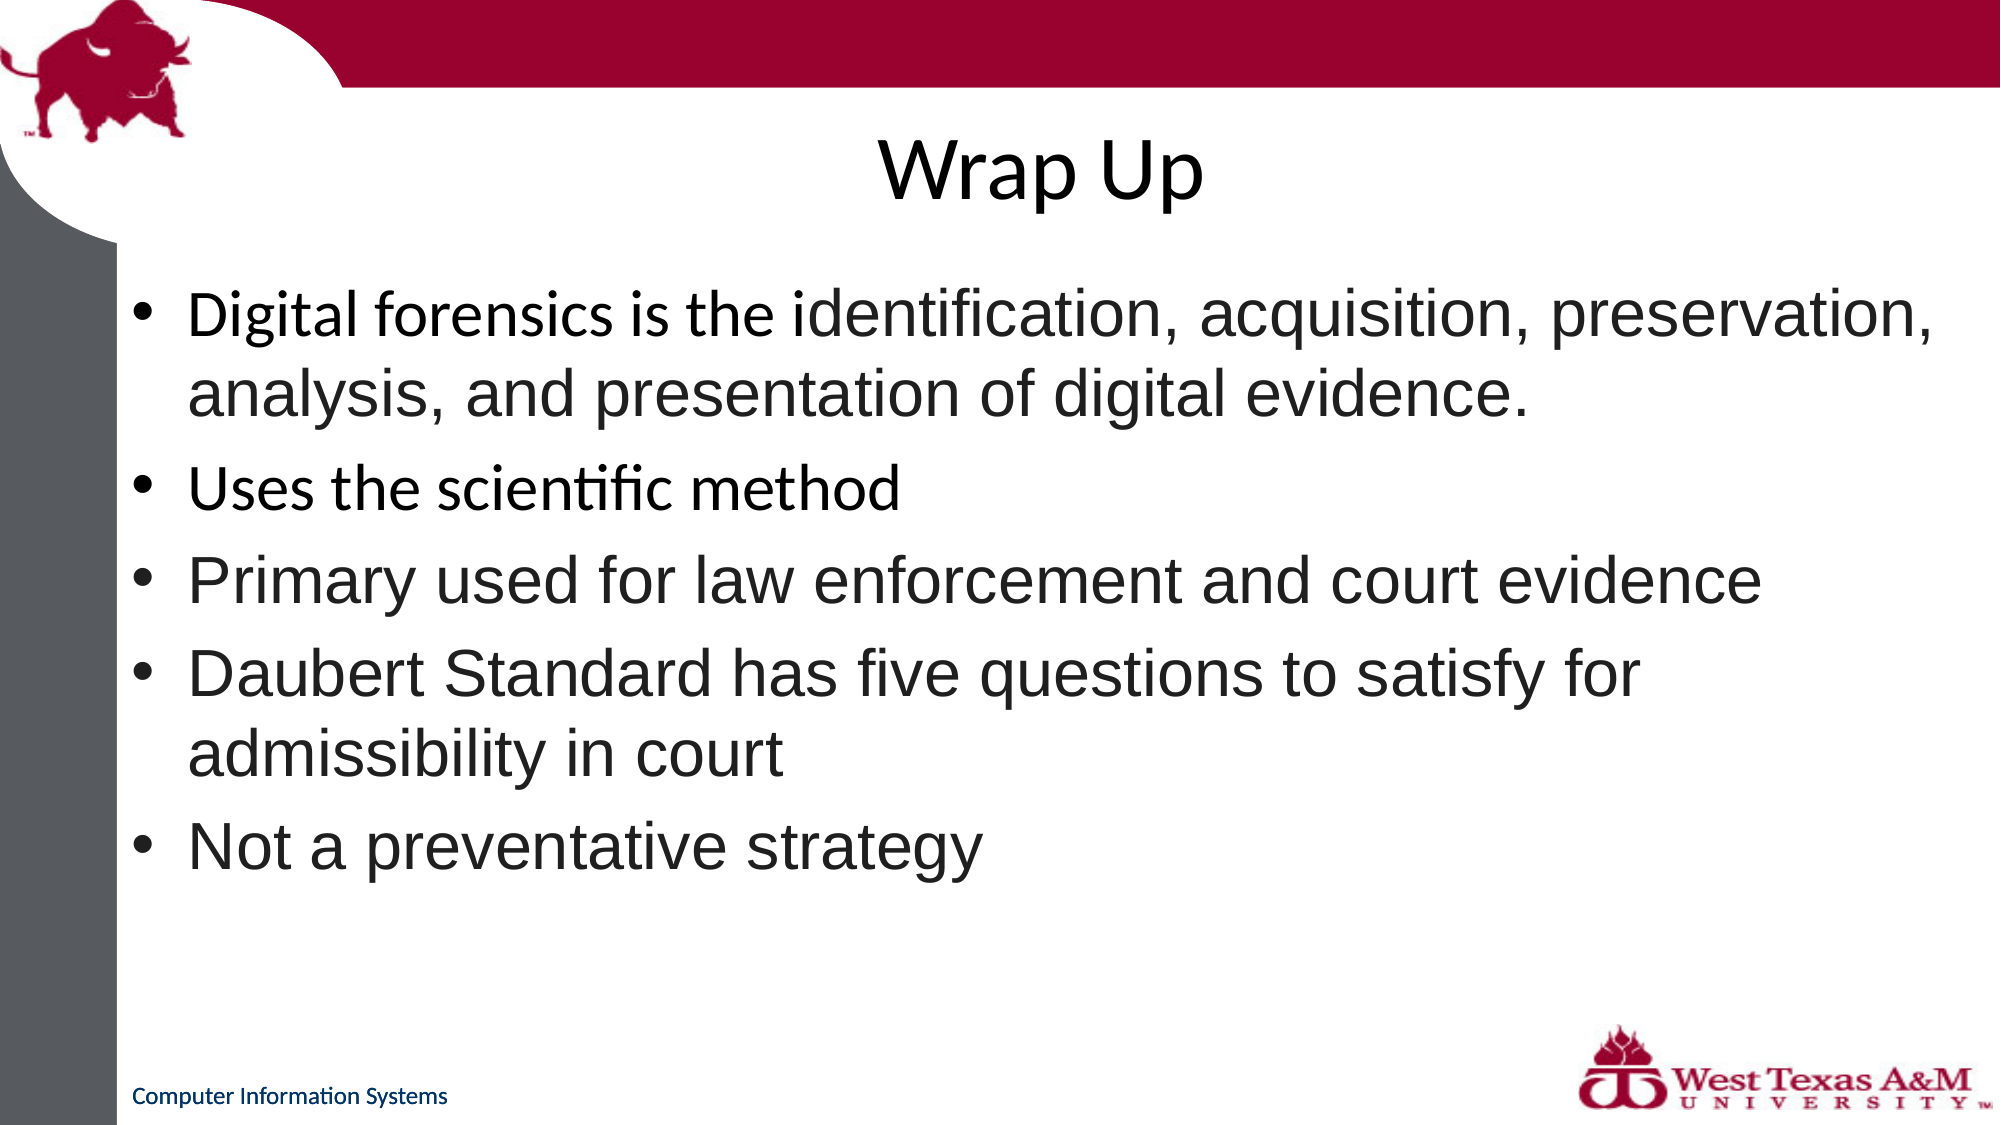

# Wrap Up
Digital forensics is the identification, acquisition, preservation, analysis, and presentation of digital evidence.
Uses the scientific method
Primary used for law enforcement and court evidence
Daubert Standard has five questions to satisfy for admissibility in court
Not a preventative strategy